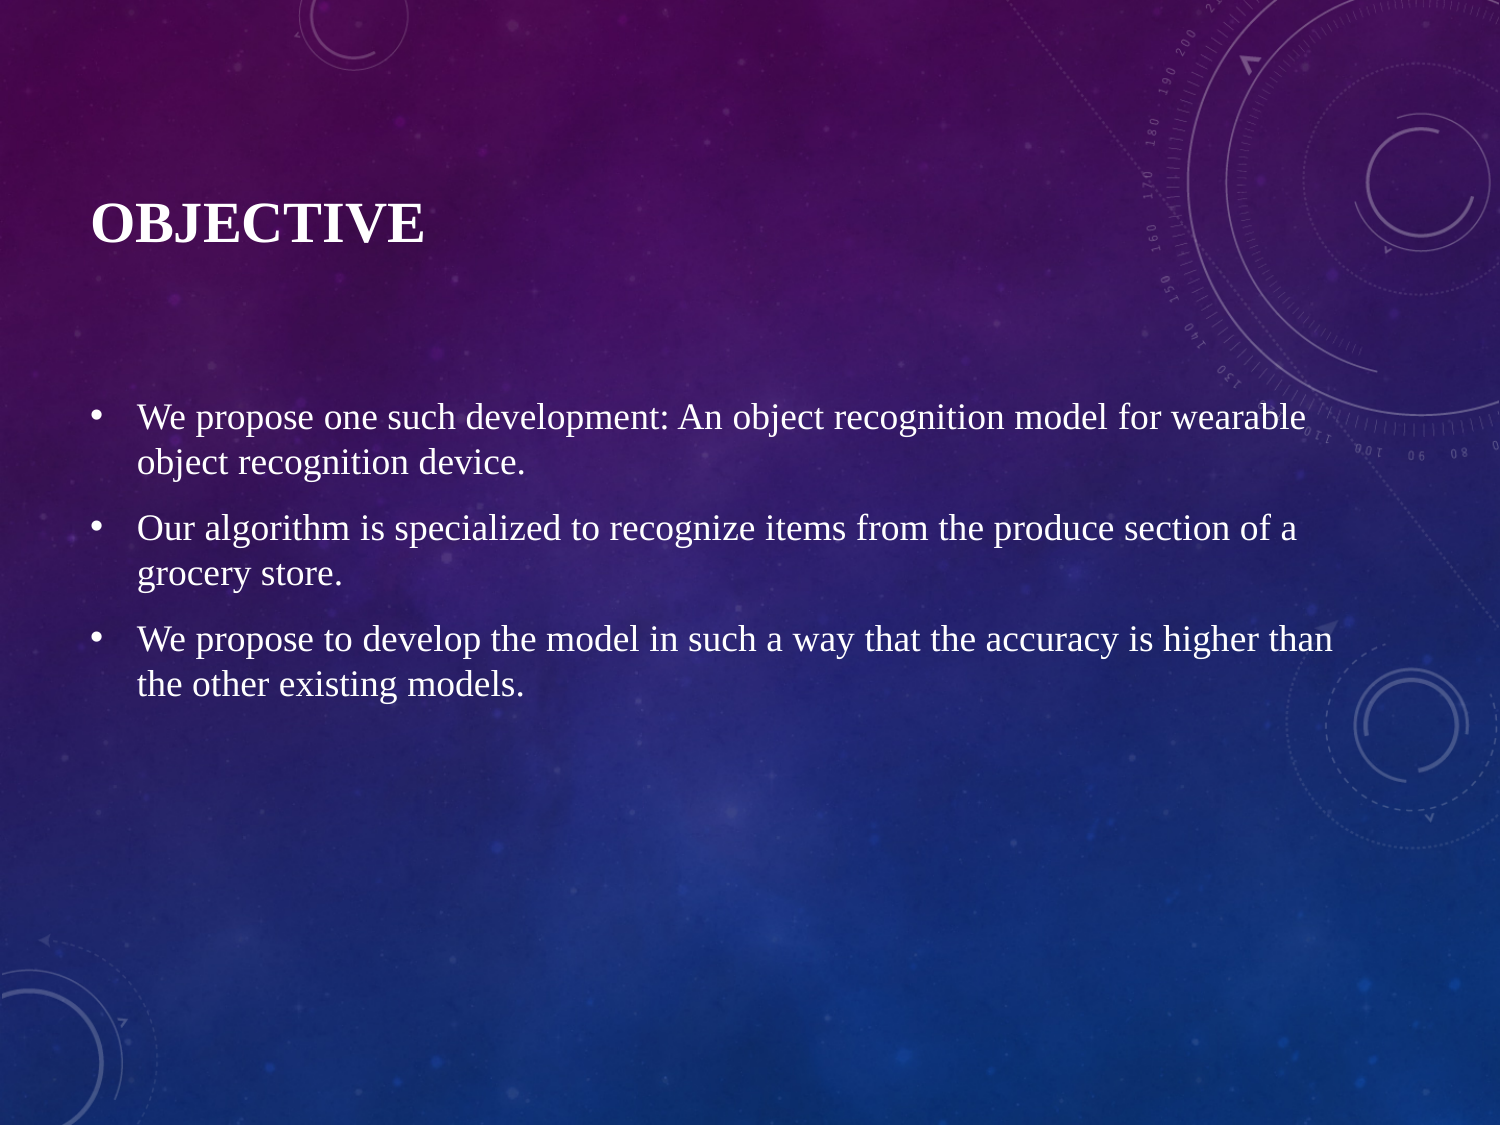

# Objective
We propose one such development: An object recognition model for wearable object recognition device.
Our algorithm is specialized to recognize items from the produce section of a grocery store.
We propose to develop the model in such a way that the accuracy is higher than the other existing models.